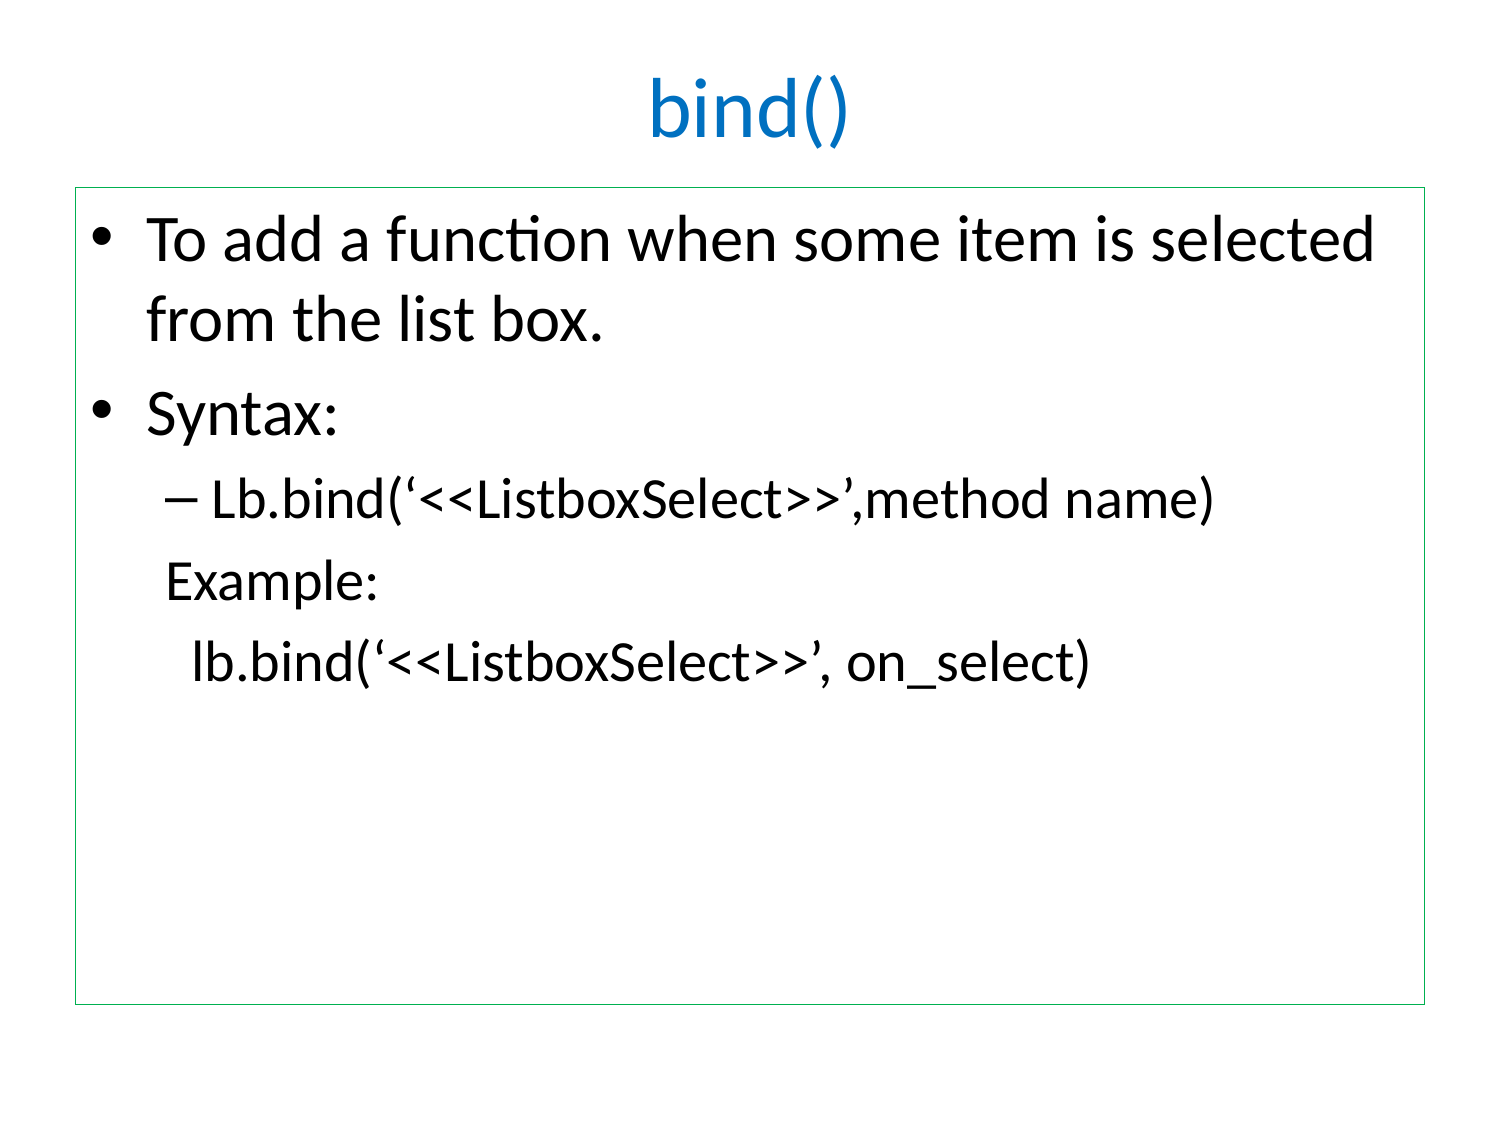

# bind()
To add a function when some item is selected from the list box.
Syntax:
Lb.bind(‘<<ListboxSelect>>’,method name)
Example:
  lb.bind(‘<<ListboxSelect>>’, on_select)